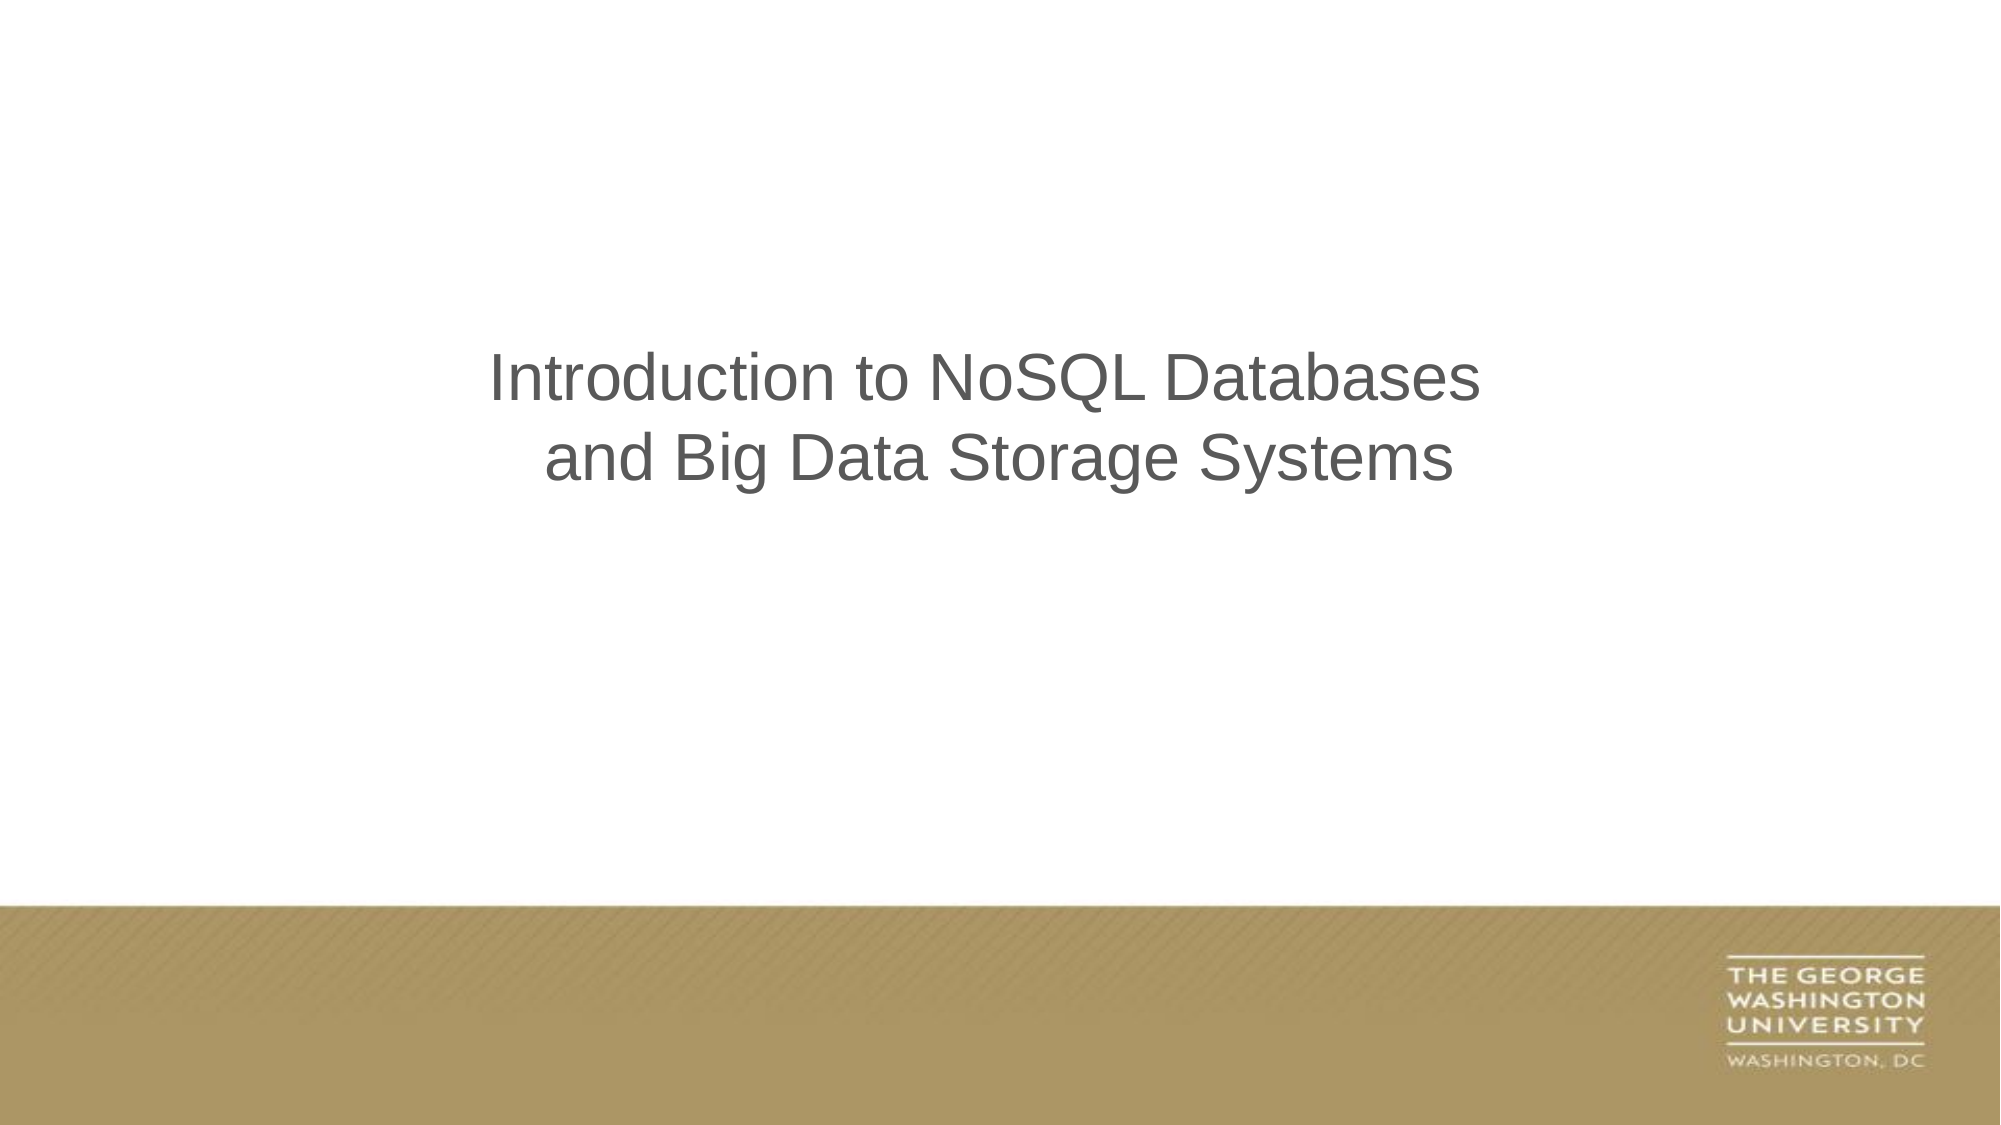

Introduction to NoSQL Databases
                       and Big Data Storage Systems